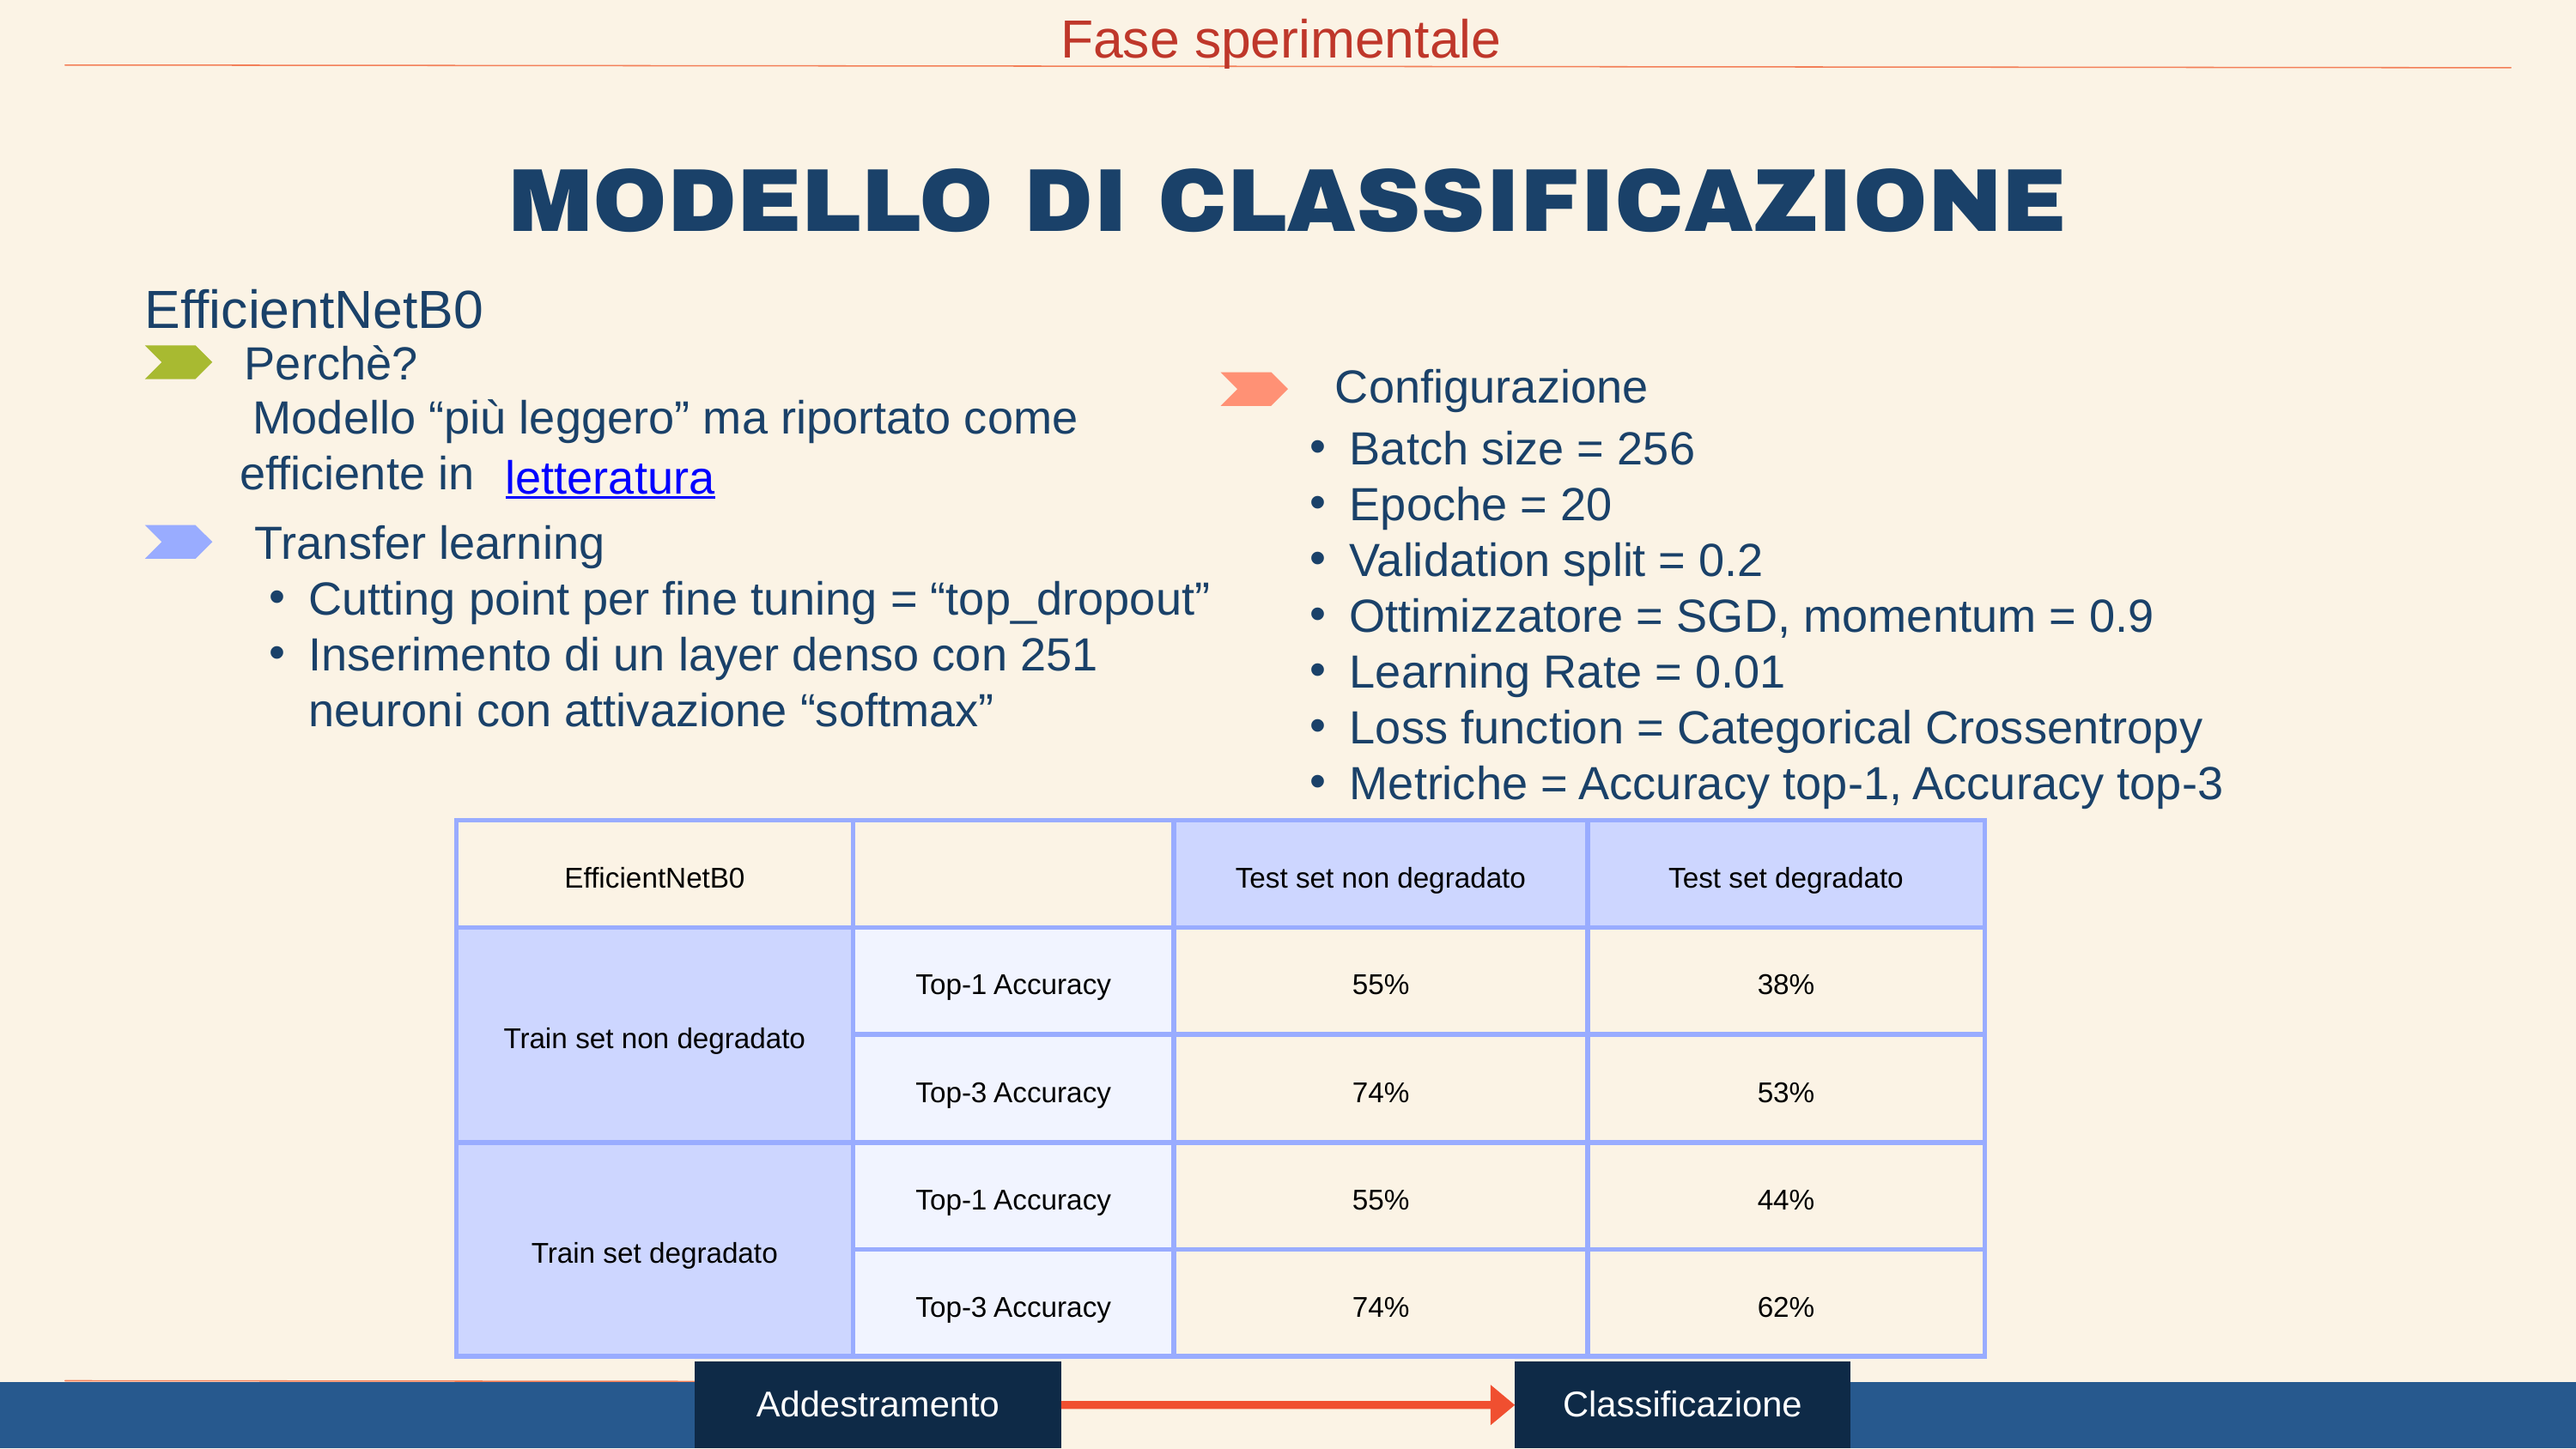

Fase sperimentale

MODELLO DI CLASSIFICAZIONE
EfficientNetB0
Perchè?

Configurazione

 Modello “più leggero” ma riportato come efficiente in
Batch size = 256
Epoche = 20
Validation split = 0.2
Ottimizzatore = SGD, momentum = 0.9
Learning Rate = 0.01
Loss function = Categorical Crossentropy
Metriche = Accuracy top-1, Accuracy top-3
letteratura
Transfer learning

Cutting point per fine tuning = “top_dropout”
Inserimento di un layer denso con 251 neuroni con attivazione “softmax”
| EfficientNetB0 |  | Test set non degradato | Test set degradato |
| --- | --- | --- | --- |
| Train set non degradato | Top-1 Accuracy | 55% | 38% |
| Train set non degradato | Top-3 Accuracy | 74% | 53% |
| Train set degradato | Top-1 Accuracy | 55% | 44% |
| Train set degradato | Top-3 Accuracy | 74% | 62% |

Addestramento

Classificazione